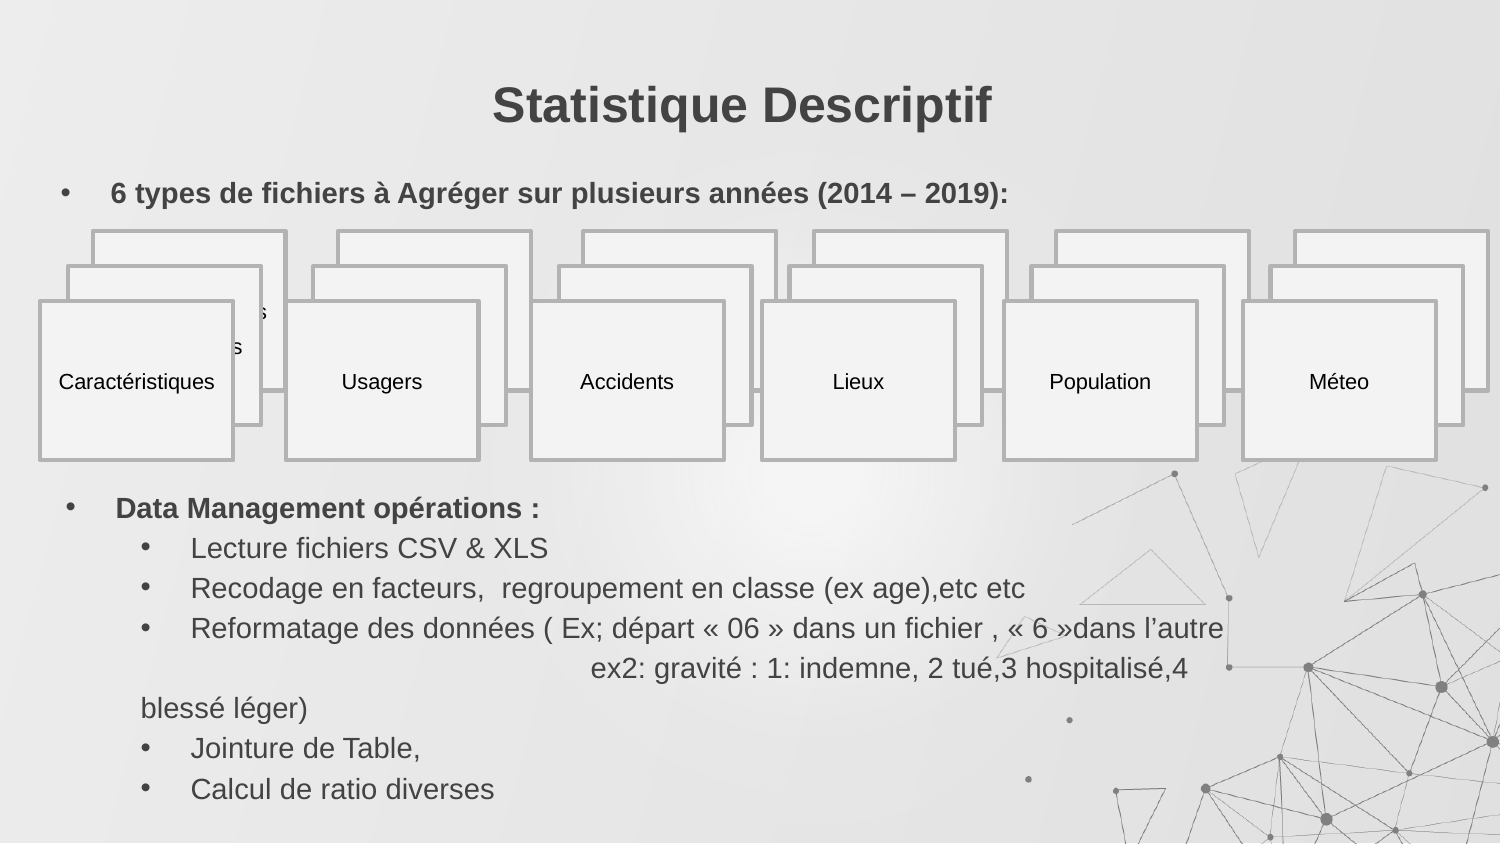

# Statistique Descriptif
6 types de fichiers à Agréger sur plusieurs années (2014 – 2019):
Population
Méteo
Accidents
Lieux
Caractéristiques
Usagers
Population
Méteo
Accidents
Lieux
Caractéristiques
Usagers
Population
Méteo
Accidents
Lieux
Caractéristiques
Usagers
Data Management opérations :
Lecture fichiers CSV & XLS
Recodage en facteurs,  regroupement en classe (ex age),etc etc
Reformatage des données ( Ex; départ « 06 » dans un fichier , « 6 »dans l’autre
			ex2: gravité : 1: indemne, 2 tué,3 hospitalisé,4 blessé léger)
Jointure de Table,
Calcul de ratio diverses